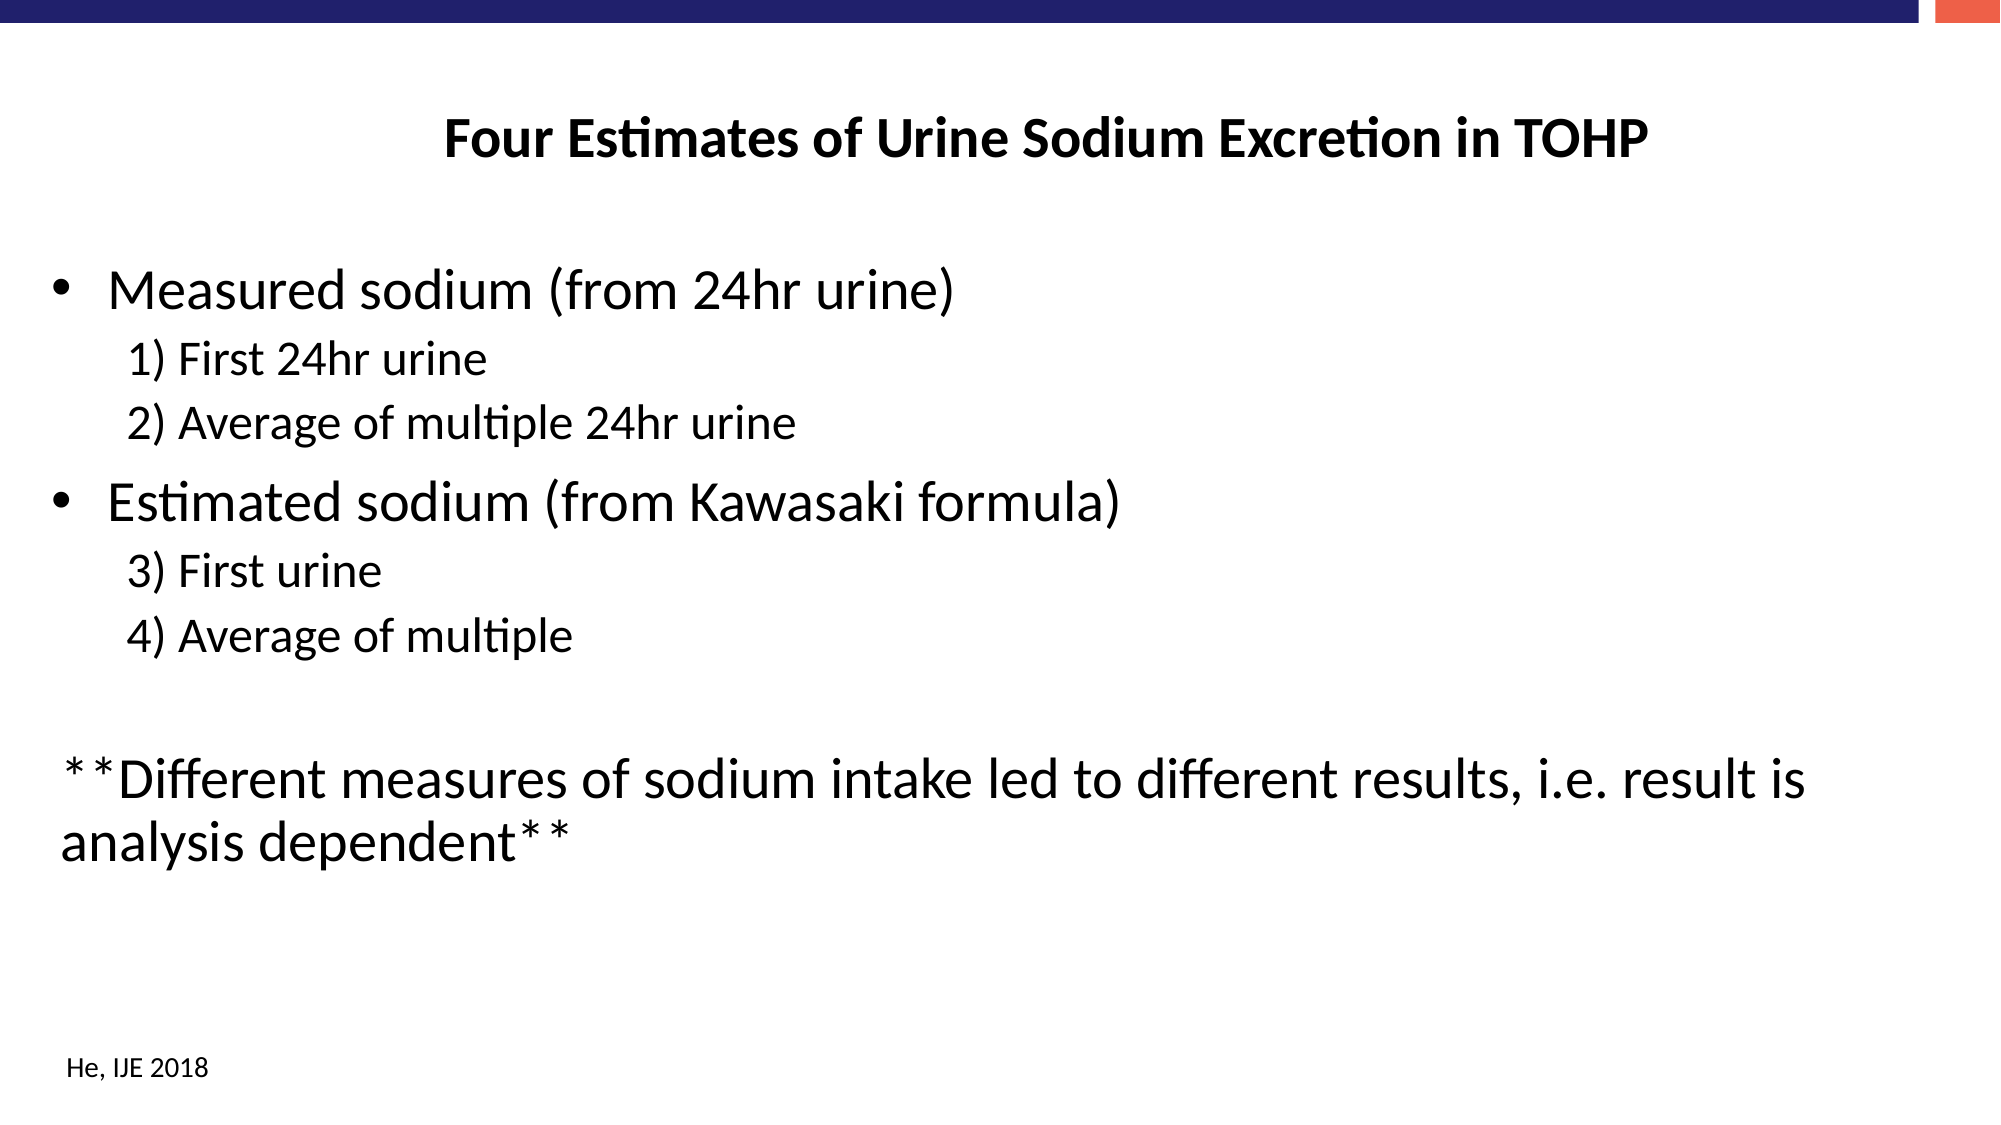

# Four Estimates of Urine Sodium Excretion in TOHP
Measured sodium (from 24hr urine)
1) First 24hr urine
2) Average of multiple 24hr urine
Estimated sodium (from Kawasaki formula)
3) First urine
4) Average of multiple

**Different measures of sodium intake led to different results, i.e. result is analysis dependent**
He, IJE 2018